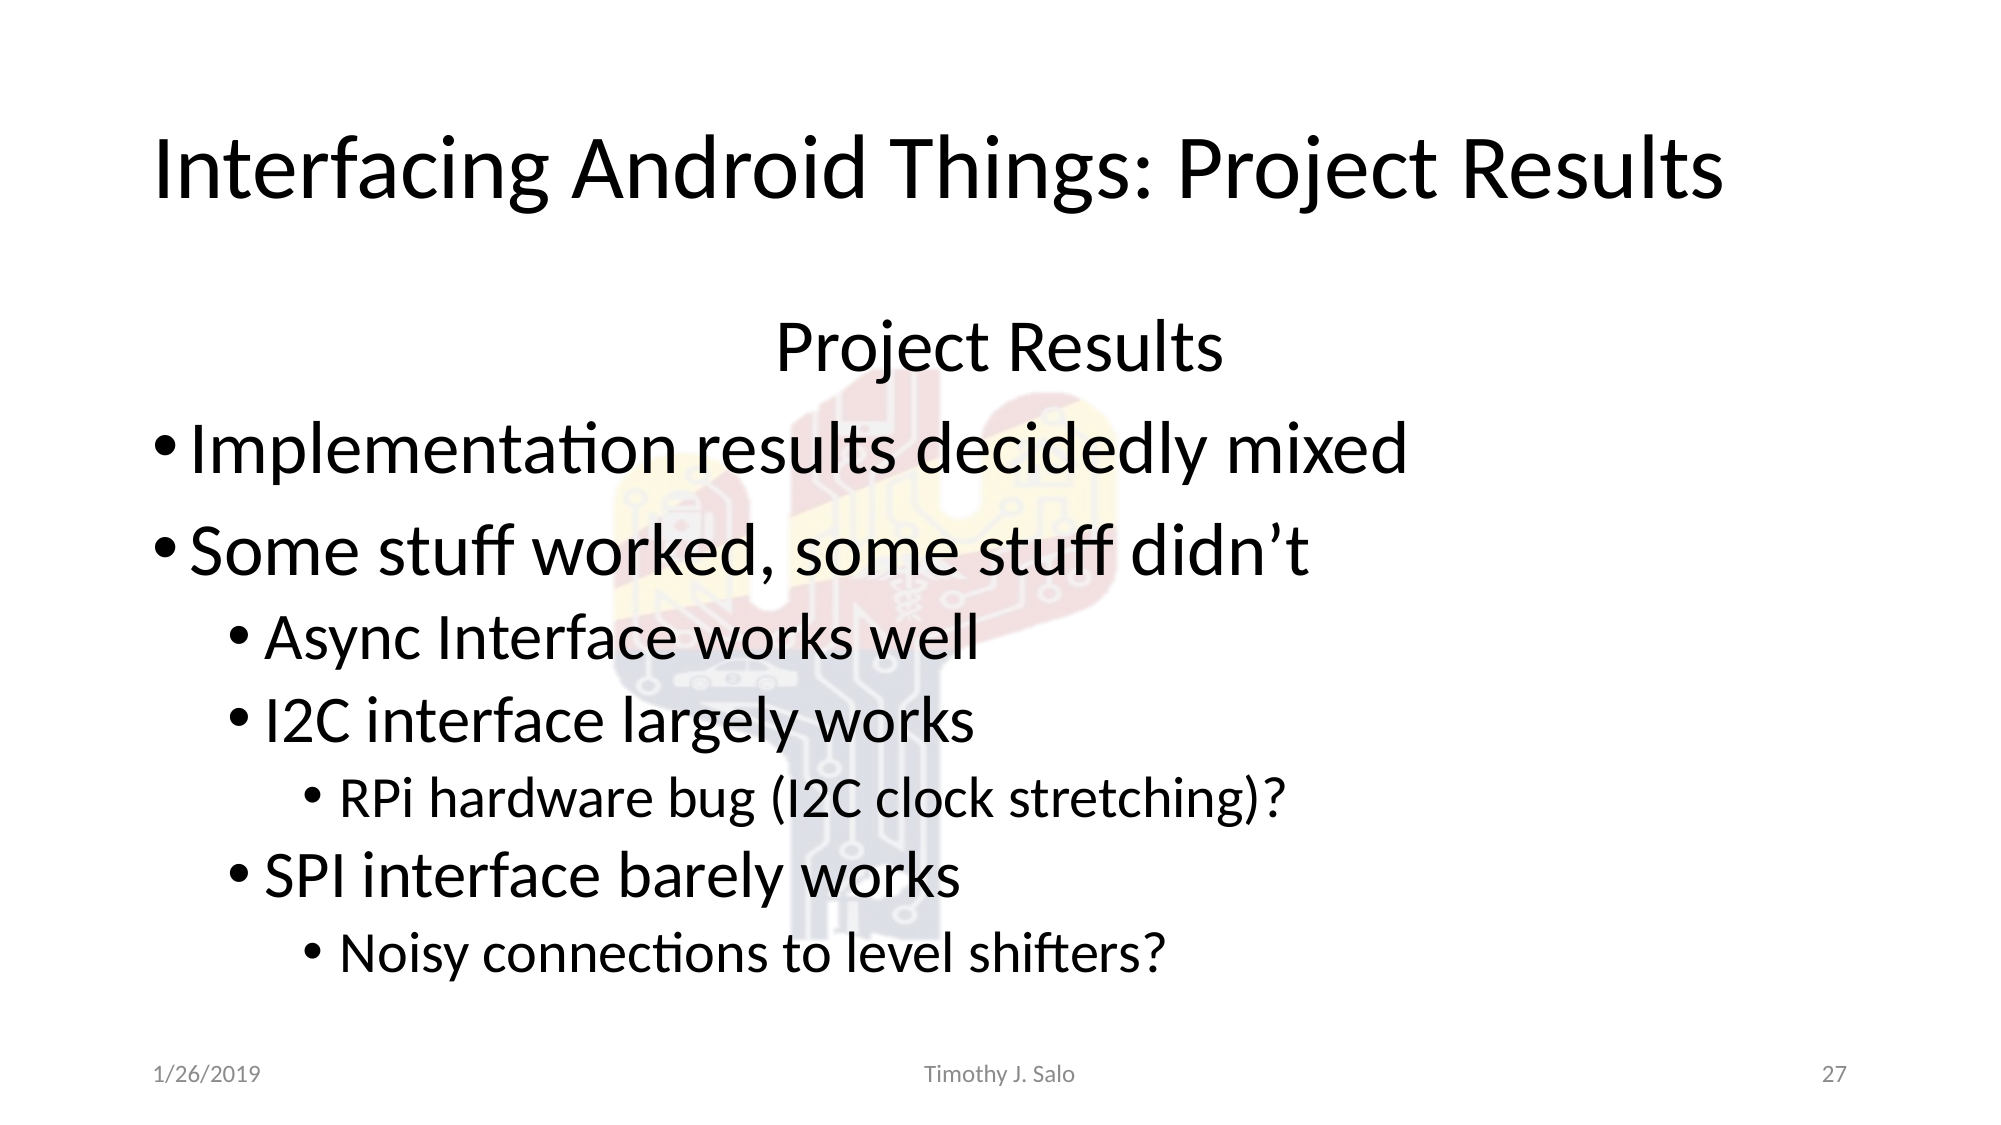

# Interfacing Android Things: Project Results
Project Results
Implementation results decidedly mixed
Some stuff worked, some stuff didn’t
Async Interface works well
I2C interface largely works
RPi hardware bug (I2C clock stretching)?
SPI interface barely works
Noisy connections to level shifters?
1/26/2019
Timothy J. Salo
27